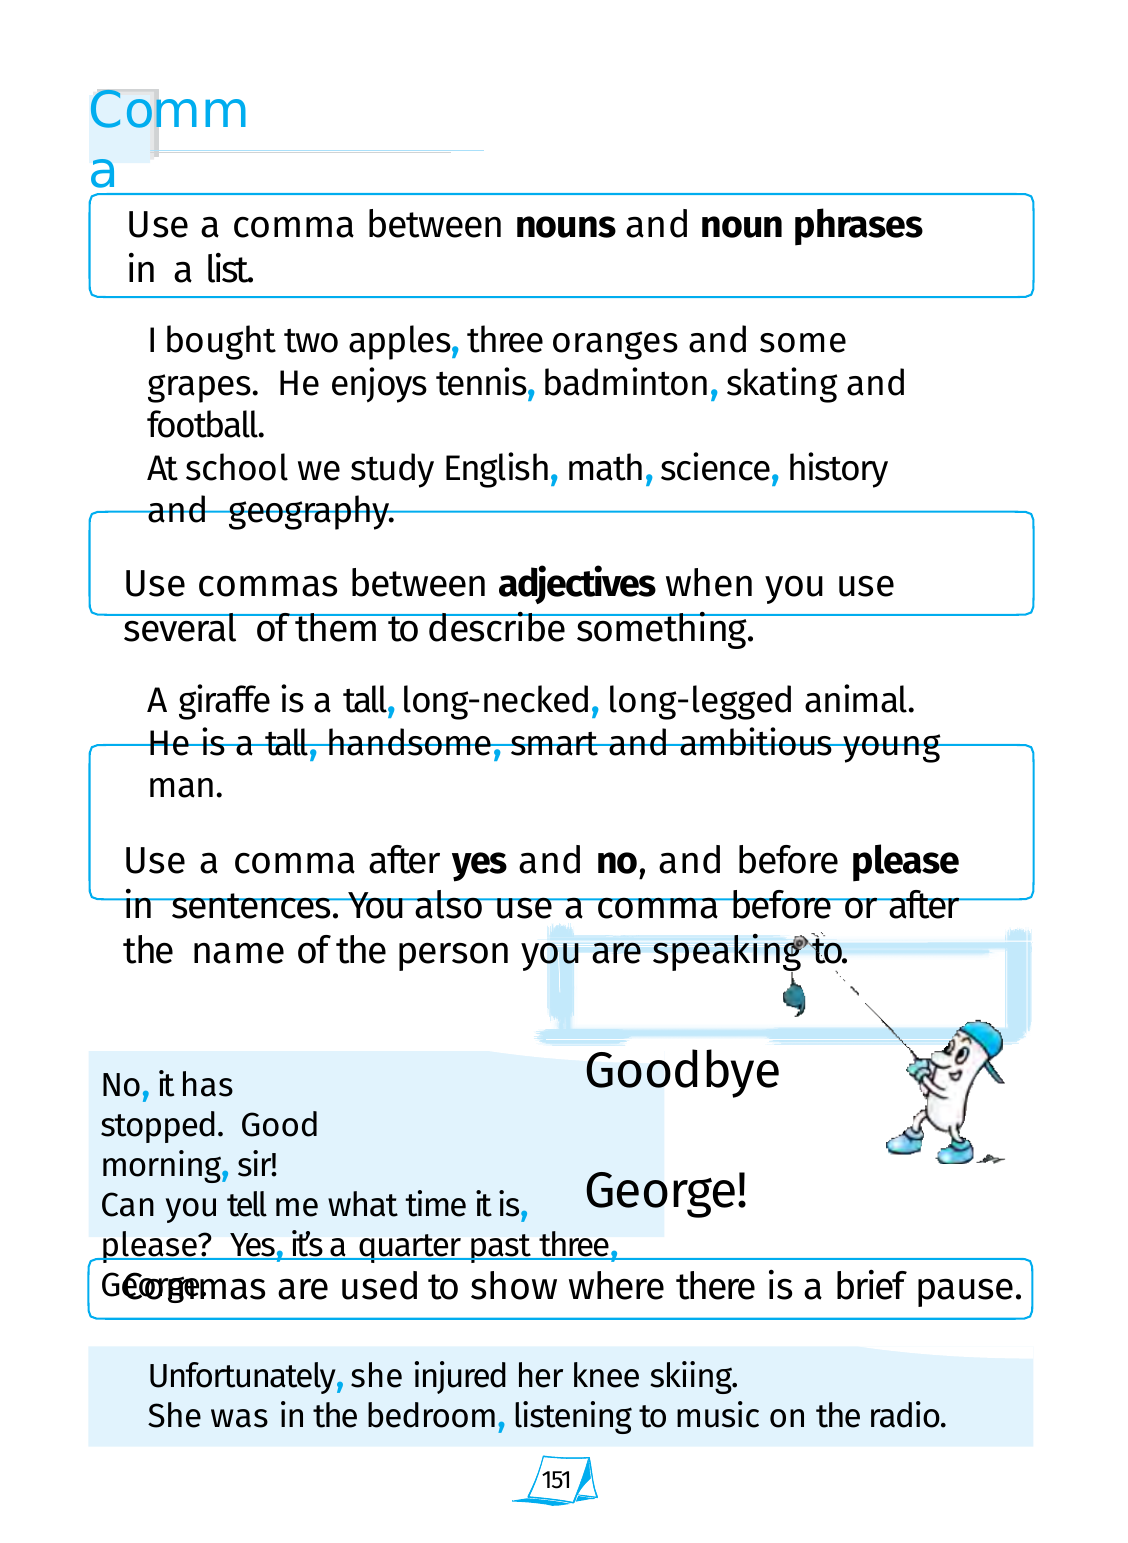

# Comma

Use a comma between nouns and noun phrases in  a list.
I bought two apples, three oranges and some grapes.  He enjoys tennis, badminton, skating and football.
At school we study English, math, science, history and  geography.
Use commas between adjectives when you use several  of them to describe something.
A giraffe is a tall, long-necked, long-legged animal.
He is a tall, handsome, smart and ambitious young man.
Use a comma after yes and no, and before please in  sentences. You also use a comma before or after the  name of the person you are speaking to.

Goodbye	George!

No, it has stopped.  Good morning, sir!
Can you tell me what time it is, please?  Yes, it’s a quarter past three, George.

Commas are used to show where there is a brief pause.

Unfortunately, she injured her knee skiing.
She was in the bedroom, listening to music on the radio.
151